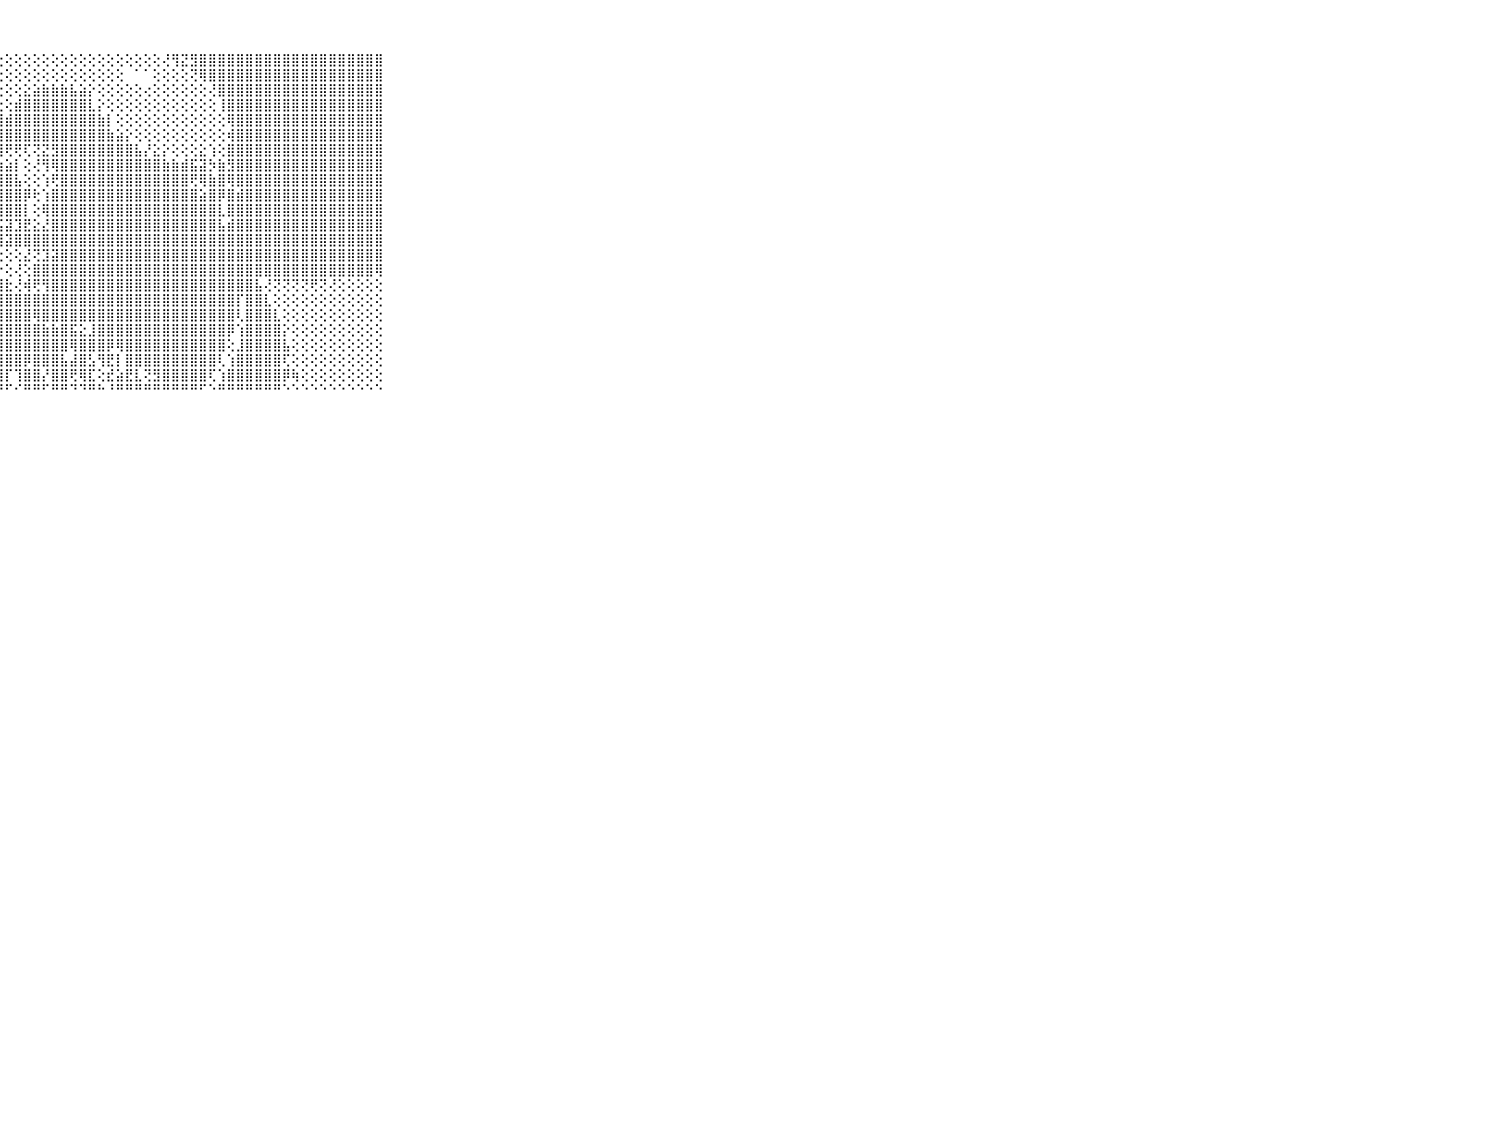

⠀⠀⠀⠀⠀⠀⠀⠀⠀⠀⠀⣿⣿⣿⣿⣿⣿⣿⣿⣿⣿⣿⡿⢕⢕⢕⢕⢕⢕⢕⢕⢕⢕⢕⢕⢕⢕⢕⢕⢕⢕⢕⢕⢕⢕⢜⢻⣝⣻⣿⣿⣿⣿⣿⣿⣿⣿⣿⣿⣿⣿⣿⣿⣿⣿⣿⣿⣿⣿⠀⠀⠀⠀⠀⠀⠀⠀⠀⠀⠀⠀
⠀⠀⠀⠀⠀⠀⠀⠀⠀⠀⠀⣿⣿⣿⣿⣿⣿⣿⣿⣿⣿⡏⢕⢕⢕⢕⢕⢕⢕⢕⢕⢕⢕⢕⢕⢕⢕⢕⢕⢕⢕⠀⠁⠁⢕⢕⢕⢕⢝⢿⣿⣿⣿⣿⣿⣿⣿⣿⣿⣿⣿⣿⣿⣿⣿⣿⣿⣿⣿⠀⠀⠀⠀⠀⠀⠀⠀⠀⠀⠀⠀
⠀⠀⠀⠀⠀⠀⠀⠀⠀⠀⠀⣿⣿⣿⣿⣿⣿⣿⣿⡿⣟⡕⢕⢕⢕⢕⢕⢕⢕⢕⣕⣵⣷⣷⣷⣧⣵⡕⢕⢕⢕⢕⢕⢔⢕⢕⢕⢕⢕⢕⢜⣿⣿⣿⣿⣿⣿⣿⣿⣿⣿⣿⣿⣿⣿⣿⣿⣿⣿⠀⠀⠀⠀⠀⠀⠀⠀⠀⠀⠀⠀
⠀⠀⠀⠀⠀⠀⠀⠀⠀⠀⠀⣿⣿⣿⣿⣿⣿⣿⣿⣧⣕⢕⢕⢕⢕⢕⢕⢕⢕⣾⣿⣿⣿⣿⣿⣿⣿⣇⡕⢕⢕⢕⢕⢕⢕⢕⢕⢕⢕⢕⢕⢸⣿⣿⣿⣿⣿⣿⣿⣿⣿⣿⣿⣿⣿⣿⣿⣿⣿⠀⠀⠀⠀⠀⠀⠀⠀⠀⠀⠀⠀
⠀⠀⠀⠀⠀⠀⠀⠀⠀⠀⠀⣿⣿⣿⣿⣿⣿⣿⣿⣿⣿⣕⢕⢕⢕⣱⣵⣿⣾⣿⣿⣿⣿⣿⣿⣿⣿⣿⣷⡇⢕⢕⢕⢕⢕⢕⢕⢕⢕⢕⢕⢕⢿⣿⣿⣿⣿⣿⣿⣿⣿⣿⣿⣿⣿⣿⣿⣿⣿⠀⠀⠀⠀⠀⠀⠀⠀⠀⠀⠀⠀
⠀⠀⠀⠀⠀⠀⠀⠀⠀⠀⠀⣿⣿⣿⣿⣿⣿⣿⣿⣿⣿⣿⣷⣱⣿⣿⣿⣿⣿⣿⣿⣿⣿⣿⣿⣿⣿⣿⣿⣷⣵⡕⢕⢕⢕⢕⢕⢕⢕⢕⢕⢕⢾⣿⣿⣿⣿⣿⣿⣿⣿⣿⣿⣿⣿⣿⣿⣿⣿⠀⠀⠀⠀⠀⠀⠀⠀⠀⠀⠀⠀
⠀⠀⠀⠀⠀⠀⠀⠀⠀⠀⠀⣿⣿⣿⣿⣿⣿⣿⣿⣿⣿⣿⣿⣿⣿⣿⣿⢿⢟⢟⢏⢝⣝⣻⣿⣿⣿⣿⣿⣿⣿⣿⣧⡜⣕⡕⢕⢕⢕⣕⢱⢕⣿⣿⣿⣿⣿⣿⣿⣿⣿⣿⣿⣿⣿⣿⣿⣿⣿⠀⠀⠀⠀⠀⠀⠀⠀⠀⠀⠀⠀
⠀⠀⠀⠀⠀⠀⠀⠀⠀⠀⠀⣿⣿⣿⣿⣿⣿⣿⣿⣿⣿⣿⣿⣿⢟⢿⣿⣵⣵⡇⢕⢜⢻⢿⣿⣿⣿⣿⣿⣿⣿⣿⣿⣿⣿⣷⣷⣾⣯⣽⡳⣷⣻⣿⣿⣿⣿⣿⣿⣿⣿⣿⣿⣿⣿⣿⣿⣿⣿⠀⠀⠀⠀⠀⠀⠀⠀⠀⠀⠀⠀
⠀⠀⠀⠀⠀⠀⠀⠀⠀⠀⠀⣿⣿⣿⣿⣿⣿⣿⣿⣿⣿⣿⣿⣿⢕⢜⢻⣿⣿⣧⢕⢕⢱⢟⣿⣿⣿⣿⣿⣿⣿⣿⣿⣿⣿⣿⣿⣿⢟⢿⣷⣿⢿⣿⣿⣿⣿⣿⣿⣿⣿⣿⣿⣿⣿⣿⣿⣿⣿⠀⠀⠀⠀⠀⠀⠀⠀⠀⠀⠀⠀
⠀⠀⠀⠀⠀⠀⠀⠀⠀⠀⠀⣿⣿⣿⣿⣿⣿⣿⣿⣿⣿⣿⣿⣿⡿⢇⢱⣿⣿⣿⡿⢗⢱⣿⣿⣿⣿⣿⣿⣿⣿⣿⣿⣿⣿⣿⣿⣿⣿⣵⣿⡿⣿⣾⣿⣿⣿⣿⣿⣿⣿⣿⣿⣿⣿⣿⣿⣿⣿⠀⠀⠀⠀⠀⠀⠀⠀⠀⠀⠀⠀
⠀⠀⠀⠀⠀⠀⠀⠀⠀⠀⠀⣿⣿⣿⣿⣿⣿⣿⣿⣿⣿⣿⣿⣿⣧⣱⣿⣿⣿⣿⡇⢕⢿⣿⣿⣿⣿⣿⣿⣿⣿⣿⣿⣿⣿⣿⣿⣿⣿⣿⣿⣇⣿⣿⣿⣿⣿⣿⣿⣿⣿⣿⣿⣿⣿⣿⣿⣿⣿⠀⠀⠀⠀⠀⠀⠀⠀⠀⠀⠀⠀
⠀⠀⠀⠀⠀⠀⠀⠀⠀⠀⠀⣿⣿⣿⣿⣿⣿⣿⣿⣿⣿⣿⣿⣿⣿⣿⣿⣯⣽⣹⣟⣕⣜⣿⣿⣿⣿⣿⣿⣿⣿⣿⣿⣿⣿⣿⣿⣿⣿⣿⣿⣧⣾⣿⣿⣿⣿⣿⣿⣿⣿⣿⣿⣿⣿⣿⣿⣿⣿⠀⠀⠀⠀⠀⠀⠀⠀⠀⠀⠀⠀
⠀⠀⠀⠀⠀⠀⠀⠀⠀⠀⠀⣿⣿⣿⣿⣿⣿⣿⣿⣿⣿⣿⣿⣿⣿⣿⣇⣸⣽⣿⣿⣿⣿⣿⣿⣿⣿⣿⣿⣿⣿⣿⣿⣿⣿⣿⣿⣿⣿⣿⣿⣿⣿⣿⣿⣿⣿⣿⣿⣿⣿⣿⣿⣿⣿⣿⣿⣿⣿⠀⠀⠀⠀⠀⠀⠀⠀⠀⠀⠀⠀
⠀⠀⠀⠀⠀⠀⠀⠀⠀⠀⠀⣿⣿⣿⣿⣿⣿⣿⣿⣿⣿⣿⣿⣿⣿⣿⡿⢗⢕⢕⣜⢝⣹⣽⣿⣿⣿⣿⣿⣿⣿⣿⣿⣿⣿⣿⣿⣿⣿⣿⣿⣿⣿⣿⣿⣿⣿⣿⣿⣿⣿⣿⣿⣿⣿⣿⣿⣿⣿⠀⠀⠀⠀⠀⠀⠀⠀⠀⠀⠀⠀
⠀⠀⠀⠀⠀⠀⠀⠀⠀⠀⠀⣿⣿⣿⣿⣿⣿⣿⣿⣿⣿⣿⣿⣿⣿⣿⣿⡕⢕⢜⢕⣿⣿⣿⣿⣿⣿⣿⣿⣿⣿⣿⣿⣿⣿⣿⣿⣿⣿⣿⣿⣿⣿⣿⣿⣿⣿⣿⣿⣿⣿⣿⣿⣿⣿⣿⣿⣿⢿⠀⠀⠀⠀⠀⠀⠀⠀⠀⠀⠀⠀
⠀⠀⠀⠀⠀⠀⠀⠀⠀⠀⠀⣿⣿⣿⣿⣿⣿⣿⣿⣿⣿⣿⣿⣿⣿⣿⣿⣿⣗⢜⢾⢟⢻⣿⣿⣿⣿⣿⣿⣿⣿⣿⣿⣿⣿⣿⣿⣿⣿⣿⣿⣿⣿⣿⣿⣧⢜⢝⢝⢝⢝⢟⢝⢜⢕⢕⢕⢕⢕⠀⠀⠀⠀⠀⠀⠀⠀⠀⠀⠀⠀
⠀⠀⠀⠀⠀⠀⠀⠀⠀⠀⠀⣿⣿⣿⣿⣿⣿⣿⣿⣿⣿⣿⣿⣿⣿⣿⣿⣿⣿⣿⣿⣿⣿⣿⣿⣿⣿⣿⣿⣿⣿⣿⣿⣿⣿⣿⣿⣿⣿⣿⣿⣿⣿⡏⣿⣿⣇⢕⢕⢕⢕⢕⢕⢕⢕⢕⢕⢕⢕⠀⠀⠀⠀⠀⠀⠀⠀⠀⠀⠀⠀
⠀⠀⠀⠀⠀⠀⠀⠀⠀⠀⠀⣿⣿⣿⣿⣿⣿⣿⣿⣿⣿⣿⣿⣿⣿⣿⣿⣿⣿⣿⣿⢿⣿⣿⣿⣿⣿⣿⣿⣿⣿⣿⣿⣿⣿⣿⣿⣿⣿⣿⣿⣿⣿⢇⣿⣿⣿⣇⢕⢕⢕⢕⢕⢕⢕⢕⢕⢕⢕⠀⠀⠀⠀⠀⠀⠀⠀⠀⠀⠀⠀
⠀⠀⠀⠀⠀⠀⠀⠀⠀⠀⠀⣿⣿⣿⣿⣿⣿⣿⣿⣿⣿⣿⣿⣿⣿⣿⣿⣿⣿⣿⣿⣿⣷⣷⣿⣯⣕⣸⣿⣿⣿⣿⣿⣿⣿⣿⣿⣿⣿⣿⣿⣿⡿⢱⣿⣿⣿⣿⡕⢕⢕⢕⢕⢕⢕⢕⢕⢕⢕⠀⠀⠀⠀⠀⠀⠀⠀⠀⠀⠀⠀
⠀⠀⠀⠀⠀⠀⠀⠀⠀⠀⠀⣿⣿⣿⣿⣿⣿⣿⣿⣿⣿⣿⣿⣿⣿⣿⣿⣿⣿⣿⣿⣿⣿⣿⣿⢿⣿⣿⣿⡿⢿⣿⣿⣿⣿⣿⣿⣿⣿⣿⣿⣿⢕⣸⣿⣿⣿⣿⣧⢕⢕⢕⢕⢕⢕⢕⢕⢕⢕⠀⠀⠀⠀⠀⠀⠀⠀⠀⠀⠀⠀
⠀⠀⠀⠀⠀⠀⠀⠀⠀⠀⠀⣿⣿⣿⣿⣿⣿⣿⣿⣿⣿⣿⣿⣿⣿⣿⣿⣿⣿⣿⡿⣿⣿⣿⣧⣼⣿⣣⢻⣟⡇⣿⣿⣿⣿⣿⣿⣿⣿⣿⣿⢇⢱⣿⣿⣿⣿⣿⢏⢕⢕⢕⢕⢕⢕⢕⢕⢕⢕⠀⠀⠀⠀⠀⠀⠀⠀⠀⠀⠀⠀
⠀⠀⠀⠀⠀⠀⠀⠀⠀⠀⠀⣿⣿⣿⣿⣿⣿⣿⣿⣿⣿⣿⣿⣿⣿⣿⣿⣿⡏⢹⣿⣿⡜⣿⣿⢟⢿⣏⢕⣞⣵⣟⣇⢝⣻⣿⣿⣿⣿⣿⢏⢱⣿⣿⣿⣿⣿⣿⡿⢷⢕⢕⢕⢕⢕⢕⢕⢕⢕⠀⠀⠀⠀⠀⠀⠀⠀⠀⠀⠀⠀
⠀⠀⠀⠀⠀⠀⠀⠀⠀⠀⠀⠛⠛⠛⠛⠛⠛⠛⠛⠛⠛⠛⠛⠛⠛⠛⠛⠛⠋⠊⠛⠛⠋⠛⠛⠙⠙⠛⠓⠘⠛⠛⠛⠛⠛⠛⠛⠛⠛⠋⠑⠛⠛⠛⠛⠛⠛⠛⠑⠑⠑⠑⠑⠑⠑⠑⠑⠑⠑⠀⠀⠀⠀⠀⠀⠀⠀⠀⠀⠀⠀